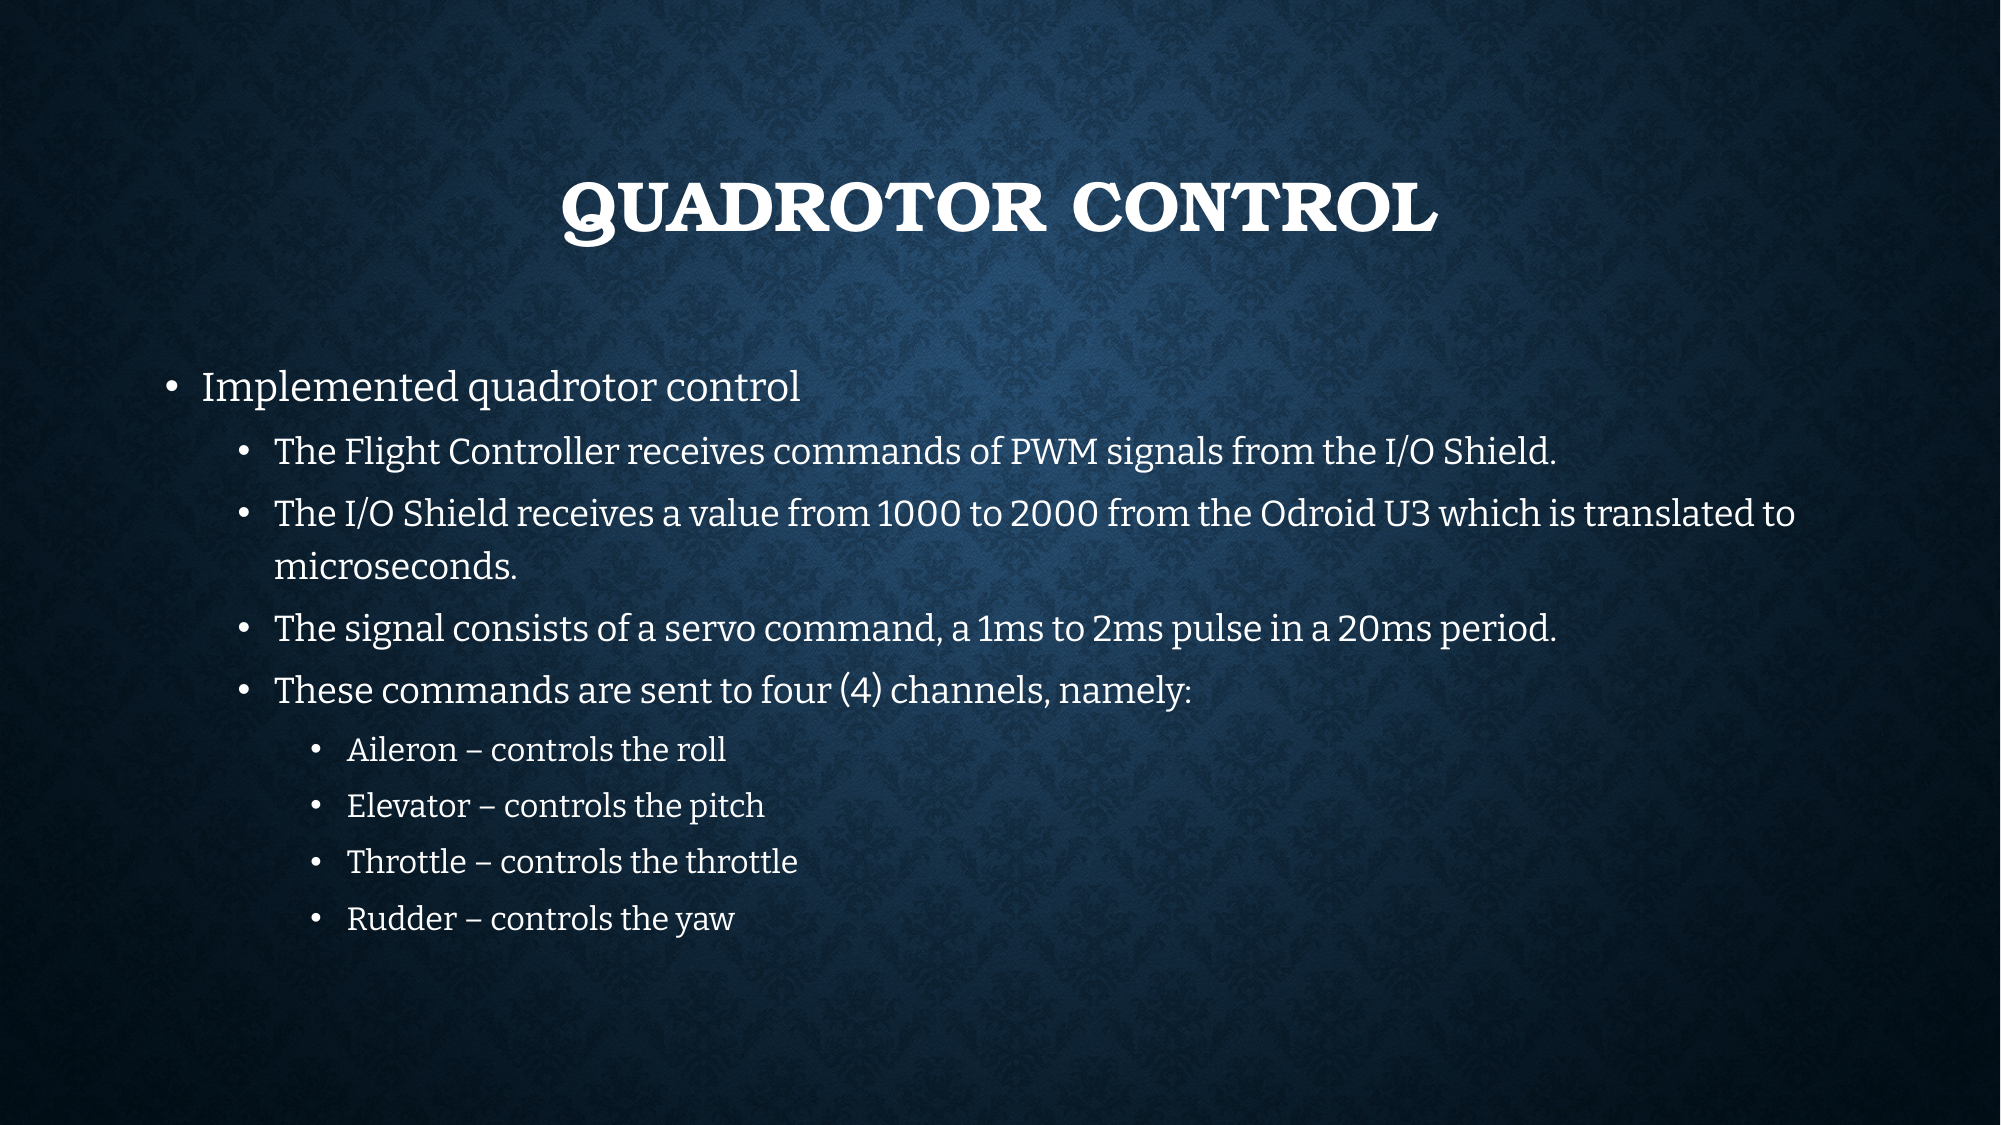

# Quadrotor control
Implemented quadrotor control
The Flight Controller receives commands of PWM signals from the I/O Shield.
The I/O Shield receives a value from 1000 to 2000 from the Odroid U3 which is translated to microseconds.
The signal consists of a servo command, a 1ms to 2ms pulse in a 20ms period.
These commands are sent to four (4) channels, namely:
Aileron – controls the roll
Elevator – controls the pitch
Throttle – controls the throttle
Rudder – controls the yaw